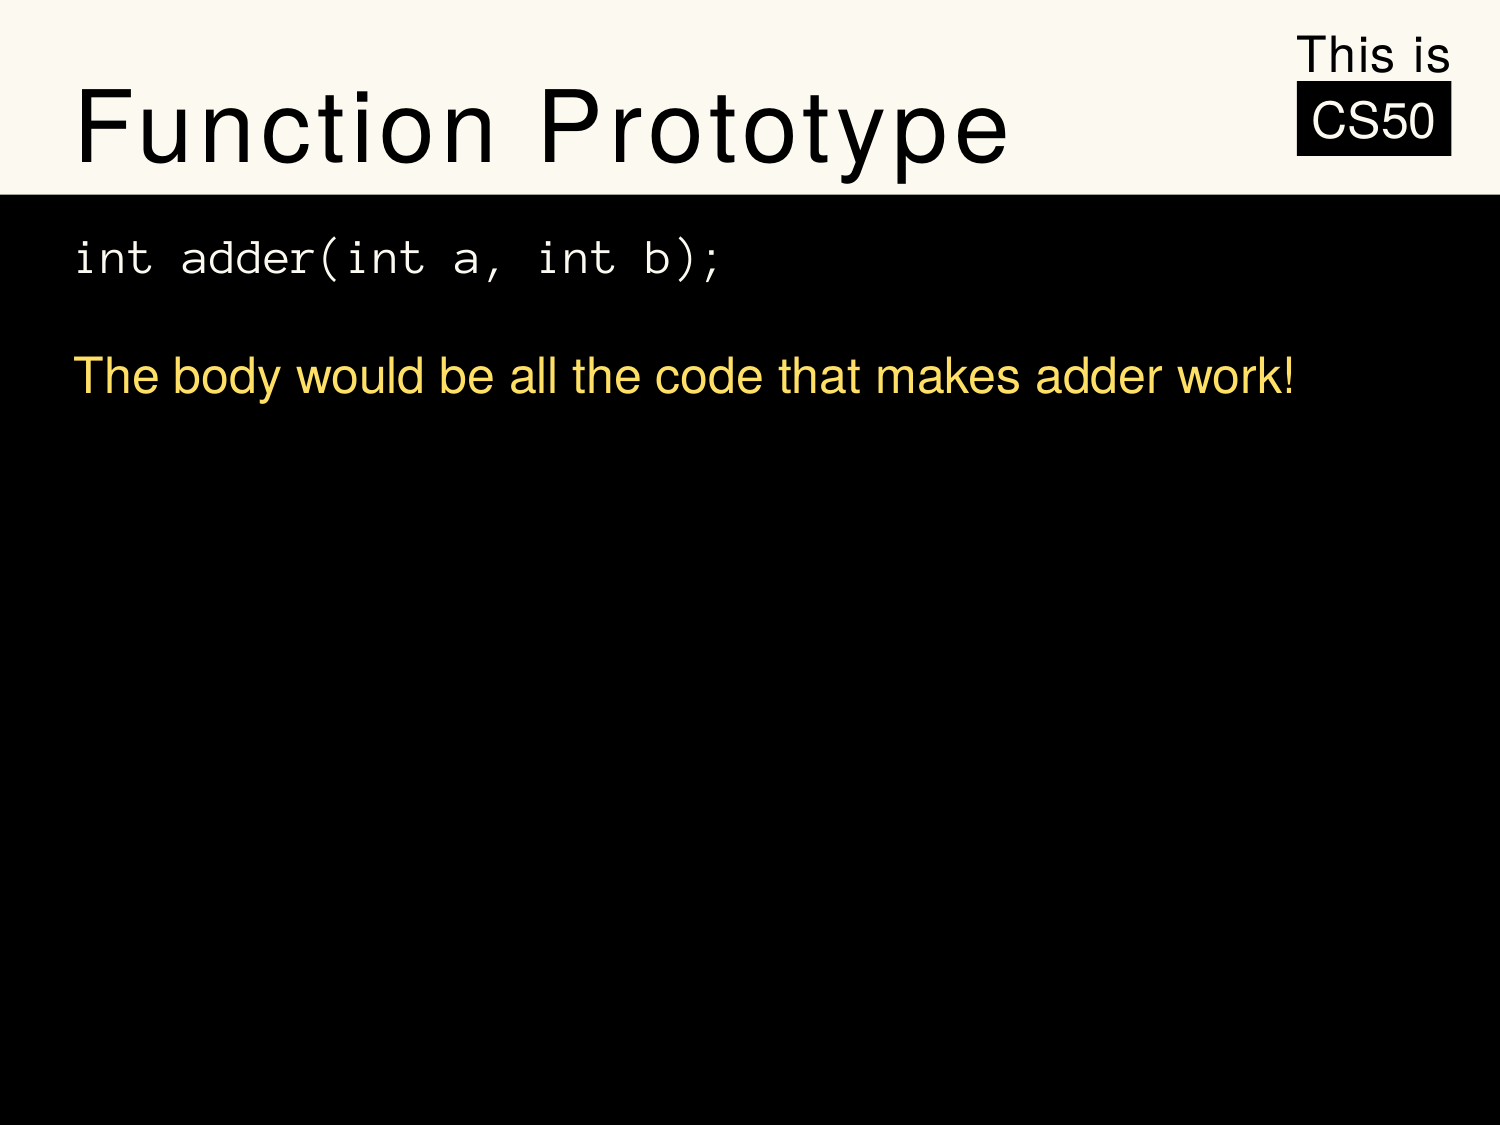

This is
# Function Prototype
CS50

int adder(int a, int b);

The body would be all the code that makes adder work!